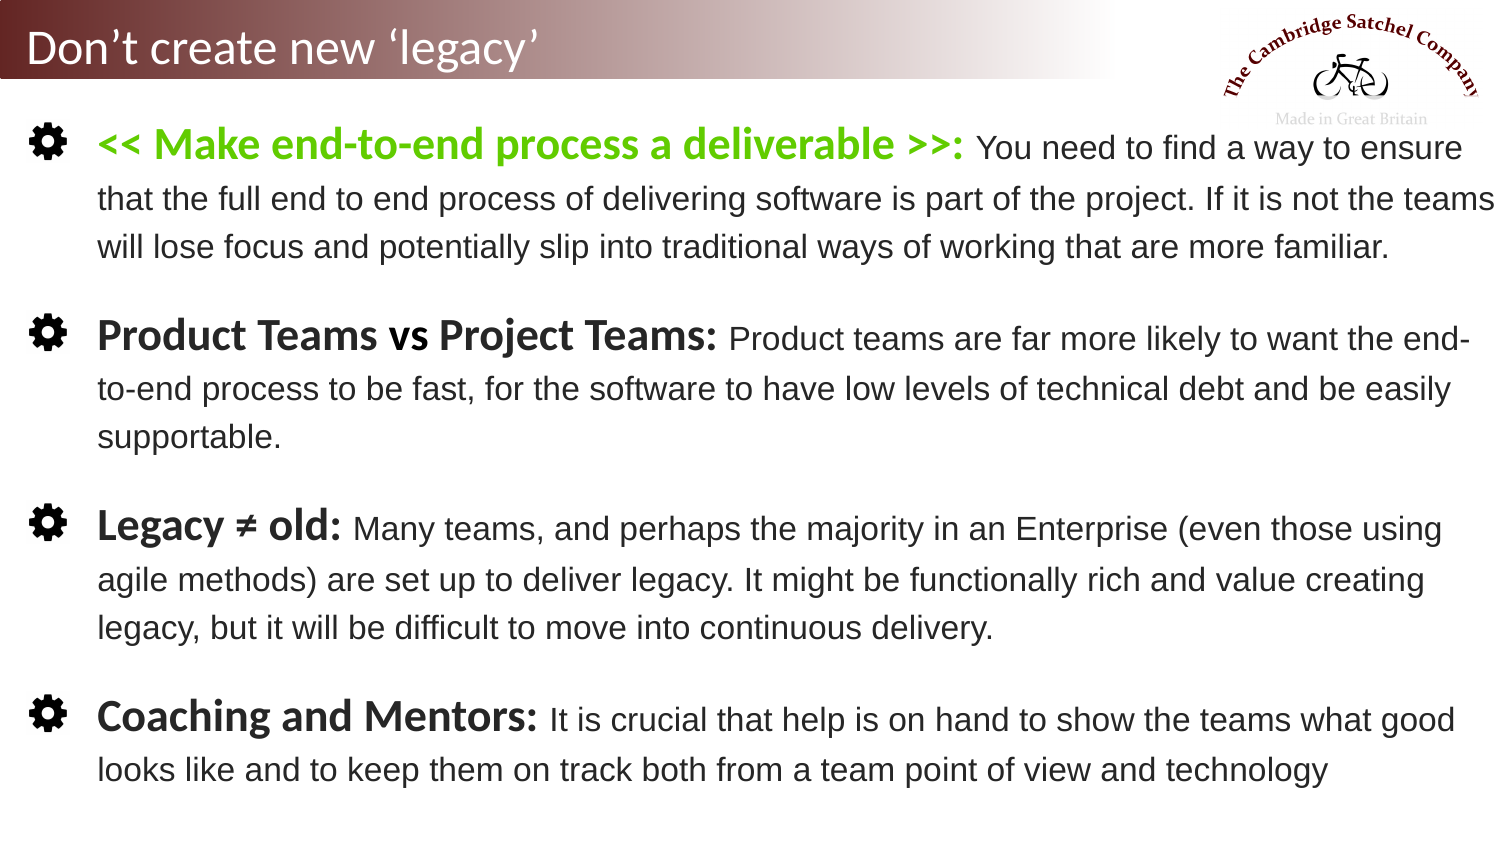

Don’t create new ‘legacy’
<< Make end-to-end process a deliverable >>: You need to find a way to ensure that the full end to end process of delivering software is part of the project. If it is not the teams will lose focus and potentially slip into traditional ways of working that are more familiar.
Product Teams vs Project Teams: Product teams are far more likely to want the end-to-end process to be fast, for the software to have low levels of technical debt and be easily supportable.
Legacy ≠ old: Many teams, and perhaps the majority in an Enterprise (even those using agile methods) are set up to deliver legacy. It might be functionally rich and value creating legacy, but it will be difficult to move into continuous delivery.
Coaching and Mentors: It is crucial that help is on hand to show the teams what good looks like and to keep them on track both from a team point of view and technology